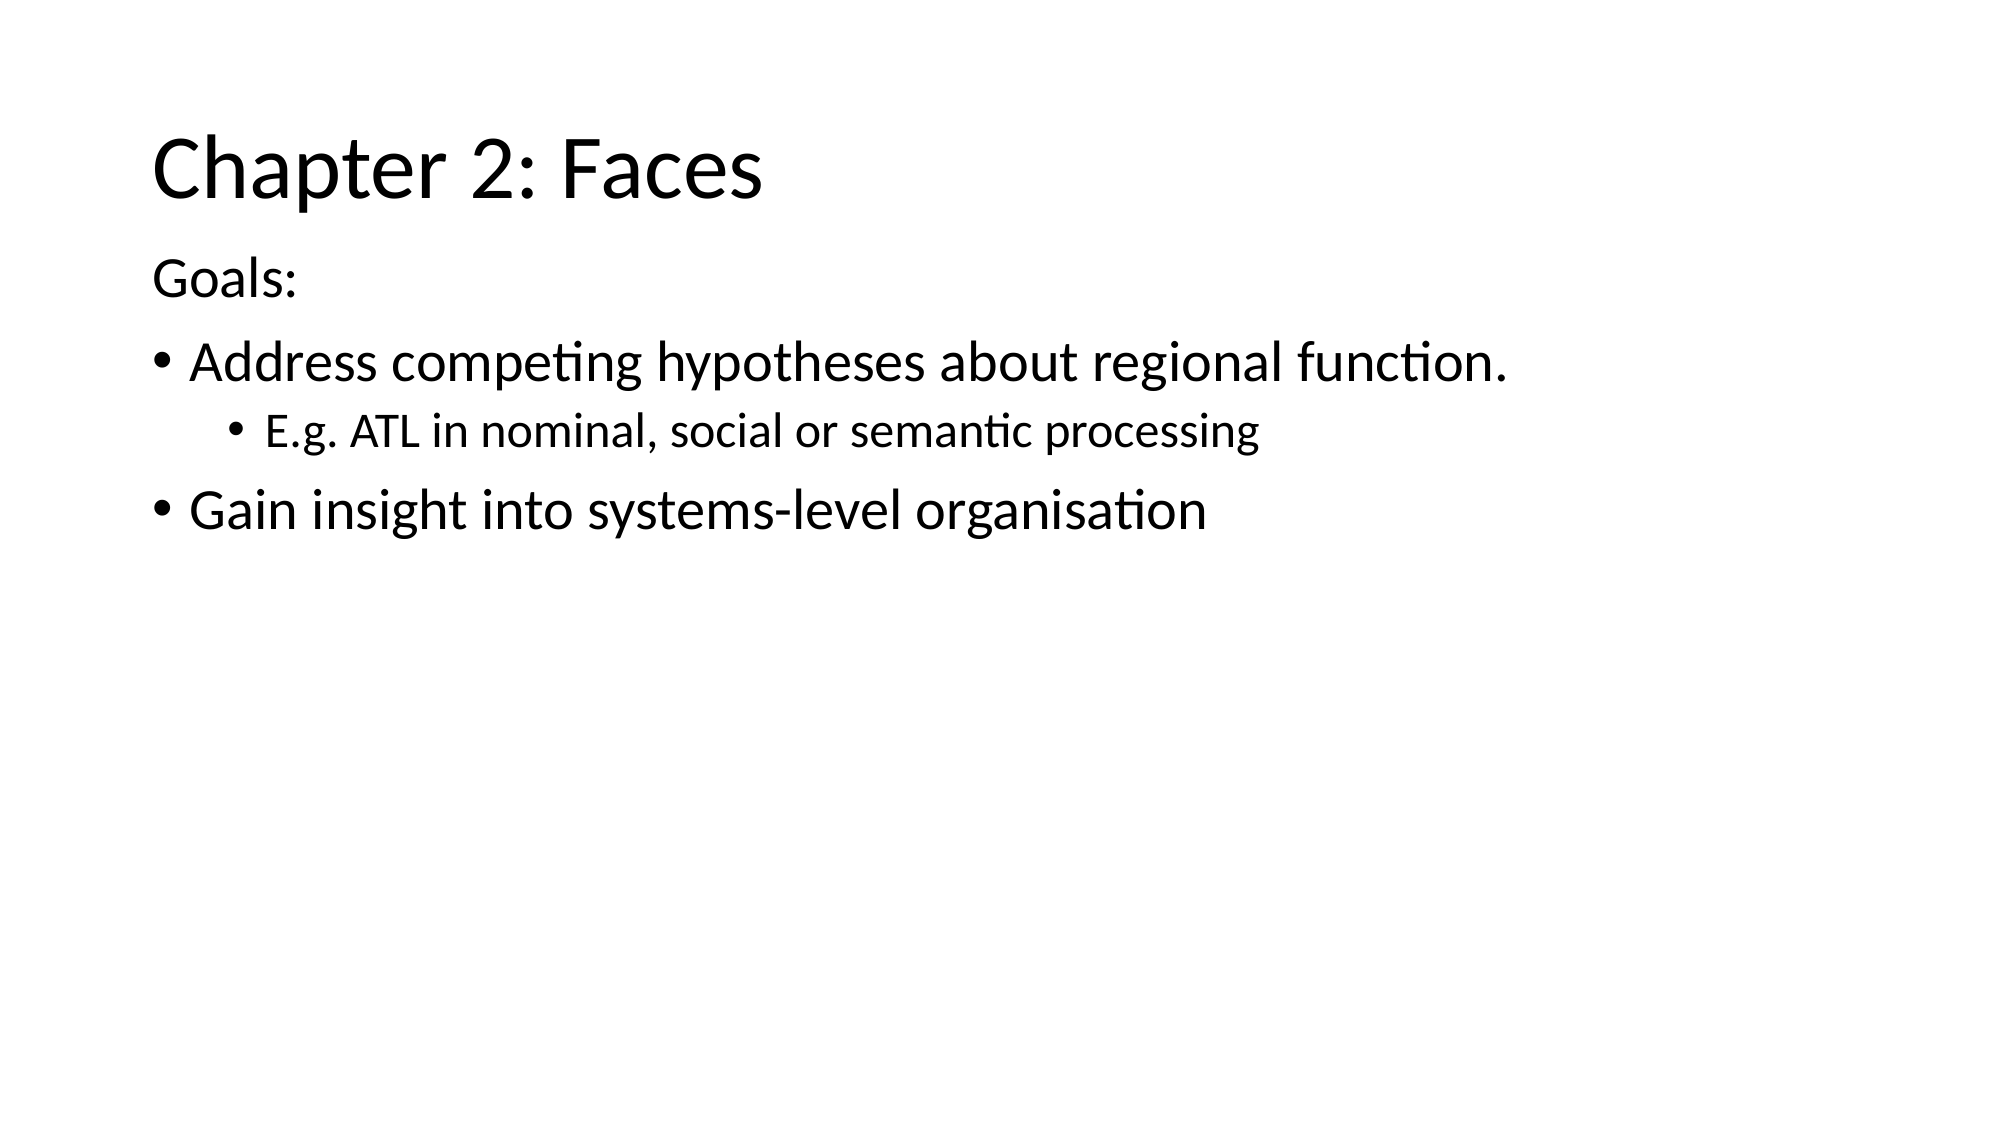

# Chapter 2: Faces
Goals:
Address competing hypotheses about regional function.
E.g. ATL in nominal, social or semantic processing
Gain insight into systems-level organisation